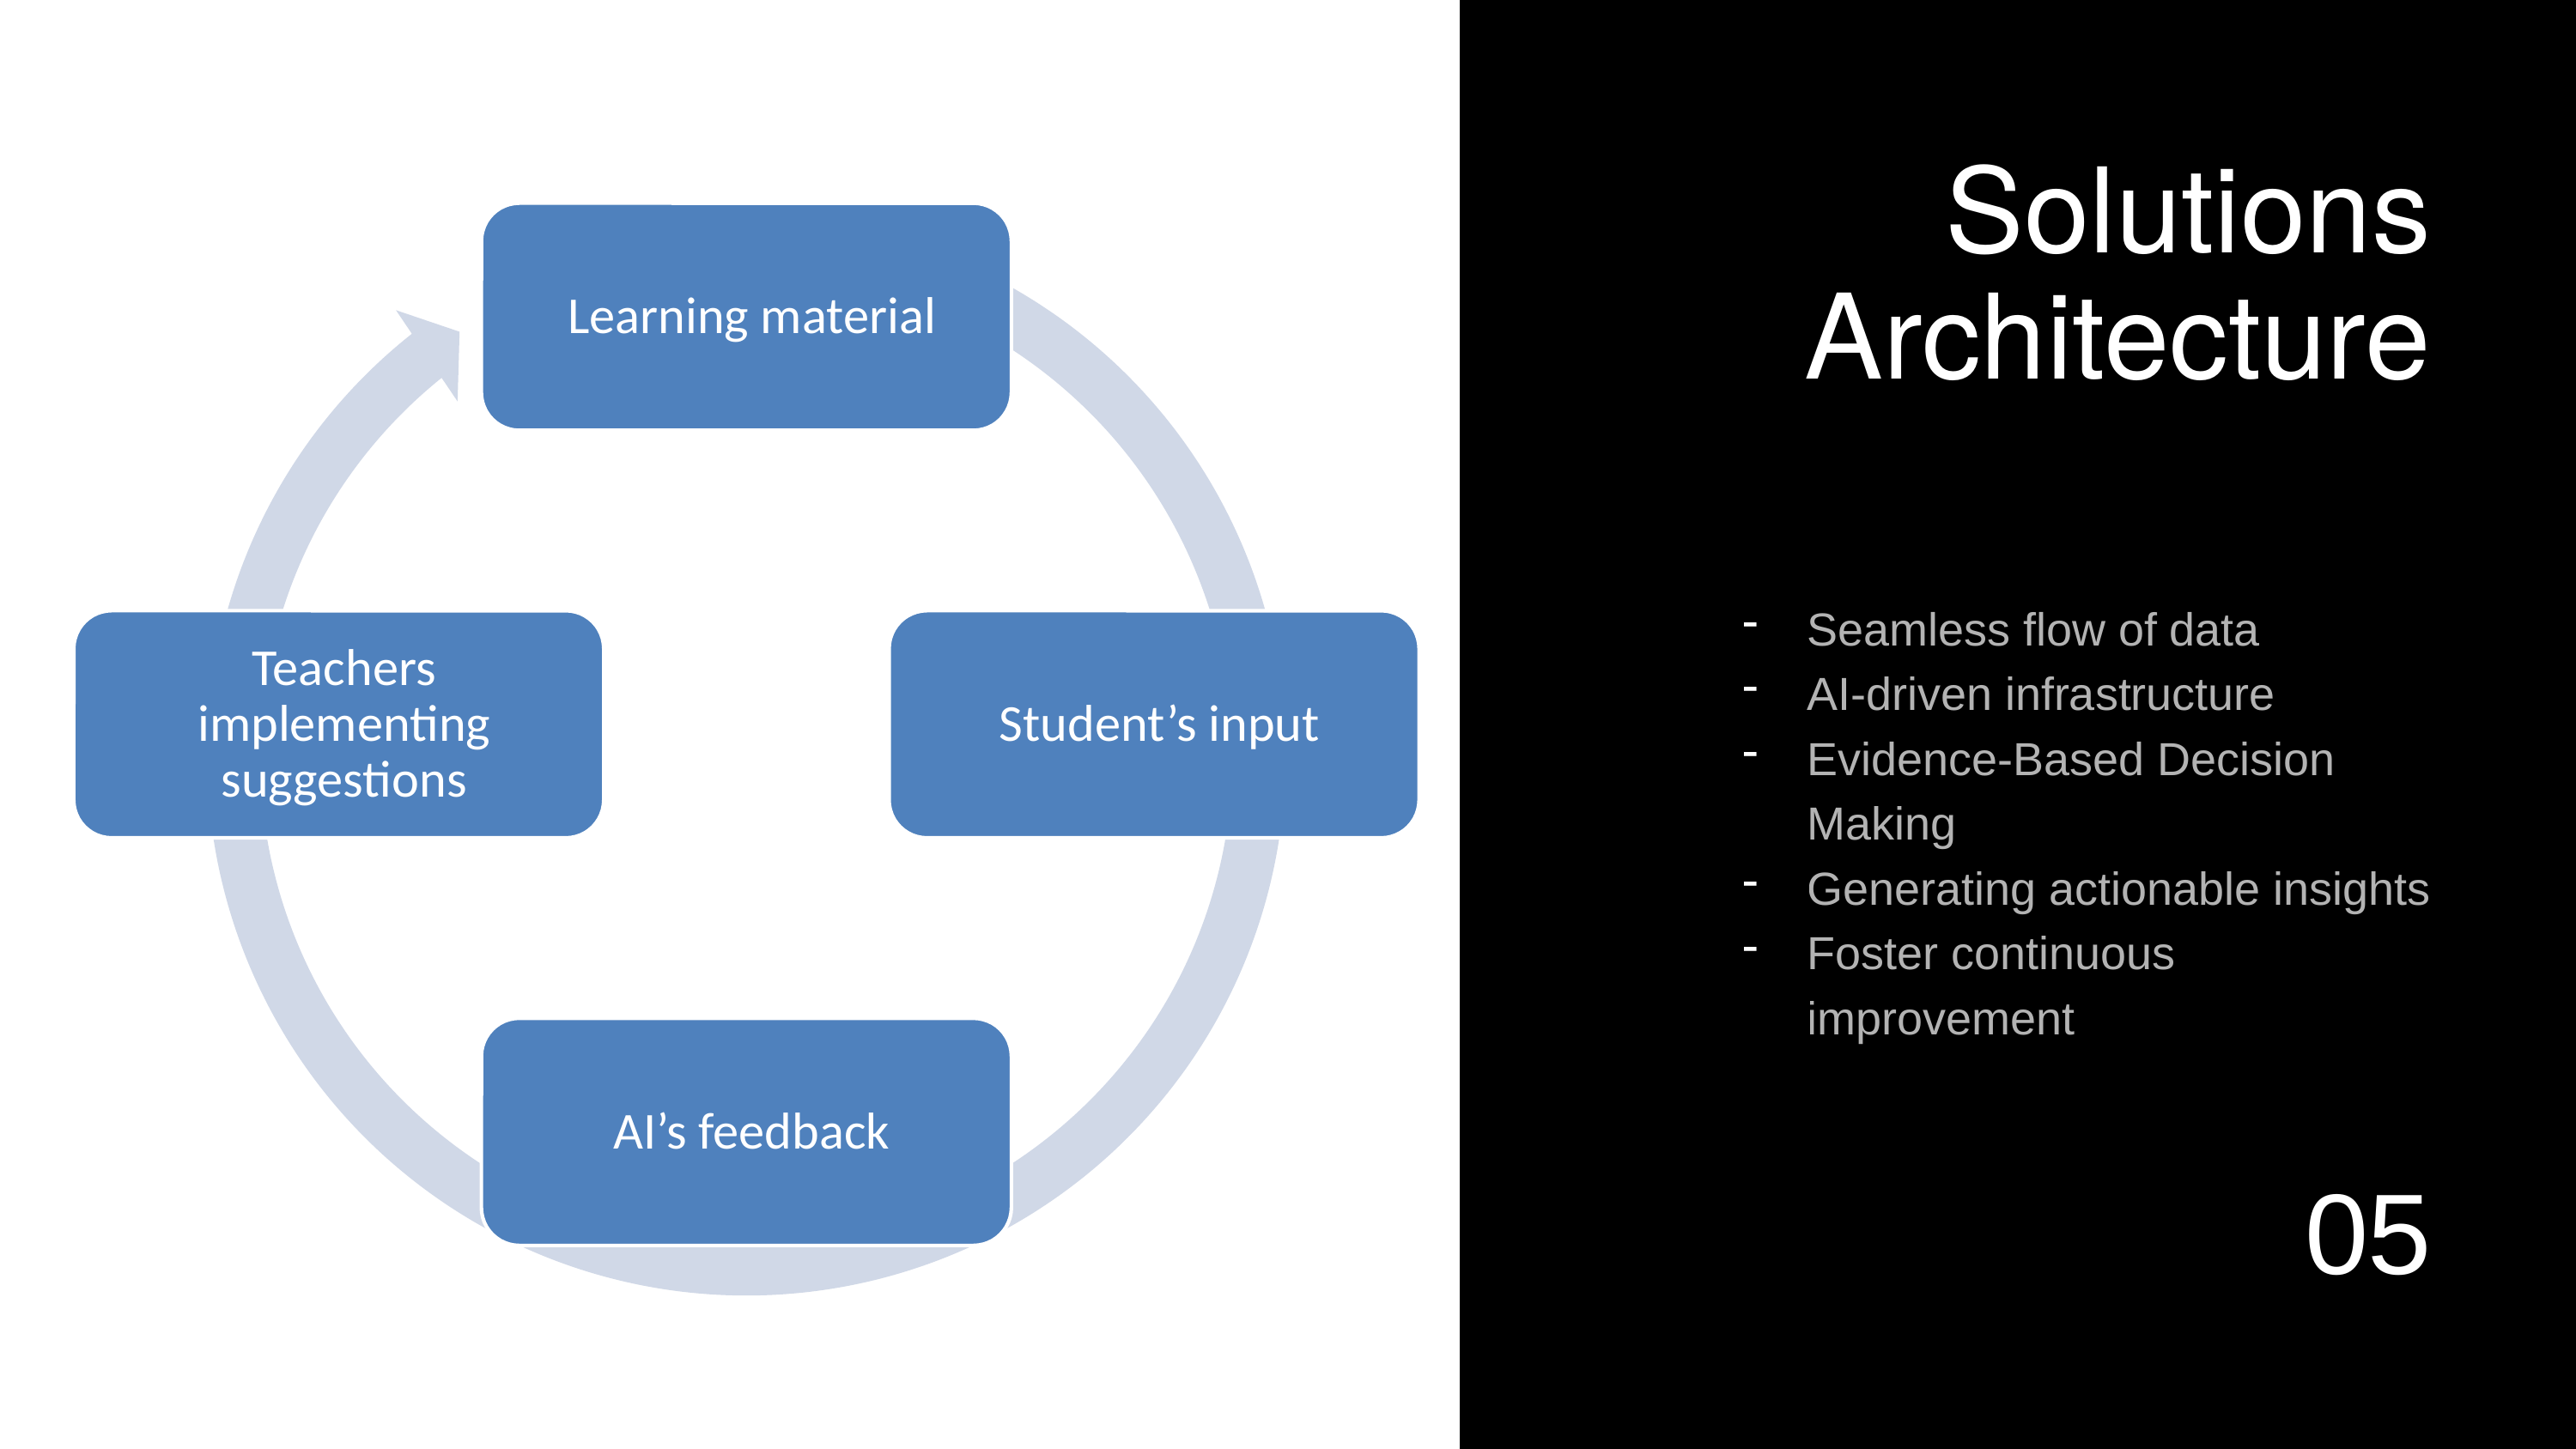

Learning material
Student’s input
AI’s feedback
Teachers implementing suggestions
Solutions Architecture

Seamless flow of data
AI-driven infrastructure
Evidence-Based Decision Making
Generating actionable insights
Foster continuous improvement
05